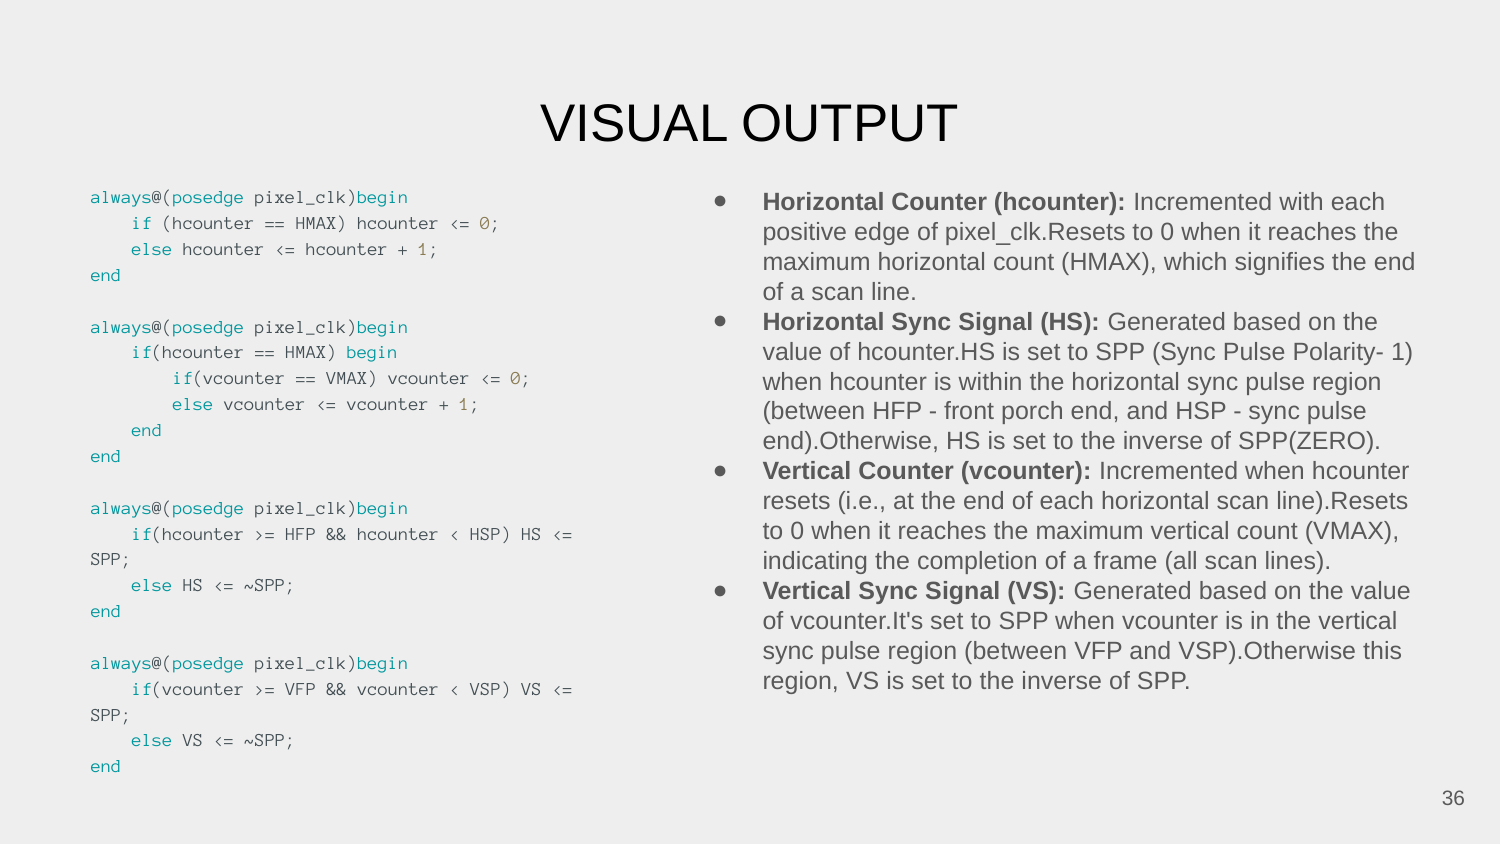

# VISUAL OUTPUT
always@(posedge pixel_clk)begin
    if (hcounter == HMAX) hcounter <= 0;
    else hcounter <= hcounter + 1;
end
always@(posedge pixel_clk)begin
    if(hcounter == HMAX) begin
        if(vcounter == VMAX) vcounter <= 0;
        else vcounter <= vcounter + 1;
    end
end
always@(posedge pixel_clk)begin
    if(hcounter >= HFP && hcounter < HSP) HS <= SPP;
    else HS <= ~SPP;
end
always@(posedge pixel_clk)begin
    if(vcounter >= VFP && vcounter < VSP) VS <= SPP;
    else VS <= ~SPP;
end

Horizontal Counter (hcounter): Incremented with each positive edge of pixel_clk.Resets to 0 when it reaches the maximum horizontal count (HMAX), which signifies the end of a scan line.
Horizontal Sync Signal (HS): Generated based on the value of hcounter.HS is set to SPP (Sync Pulse Polarity- 1)  when hcounter is within the horizontal sync pulse region (between HFP - front porch end, and HSP - sync pulse end).Otherwise, HS is set to the inverse of SPP(ZERO).
Vertical Counter (vcounter): Incremented when hcounter resets (i.e., at the end of each horizontal scan line).Resets to 0 when it reaches the maximum vertical count (VMAX), indicating the completion of a frame (all scan lines).
Vertical Sync Signal (VS): Generated based on the value of vcounter.It's set to SPP when vcounter is in the vertical sync pulse region (between VFP and VSP).Otherwise this region, VS is set to the inverse of SPP.

36